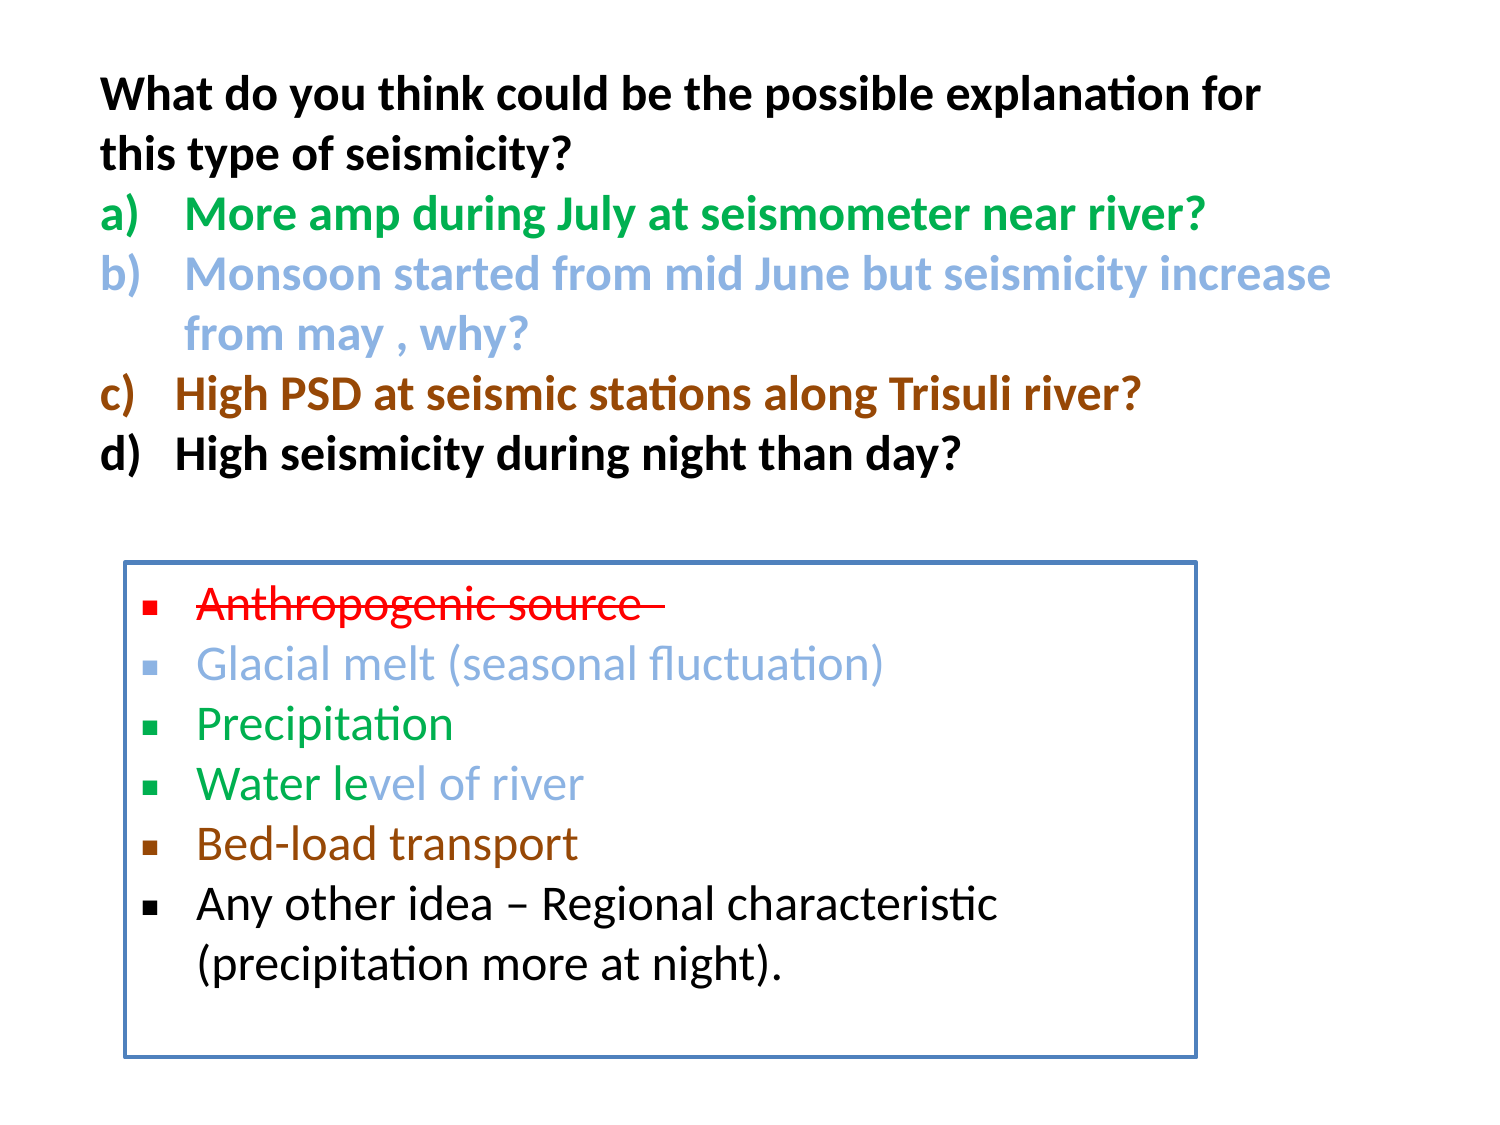

What do you think could be the possible explanation for this type of seismicity?
More amp during July at seismometer near river?
Monsoon started from mid June but seismicity increase from may , why?
High PSD at seismic stations along Trisuli river?
High seismicity during night than day?

Anthropogenic source
Glacial melt (seasonal fluctuation)
Precipitation
Water level of river
Bed-load transport
Any other idea – Regional characteristic (precipitation more at night).